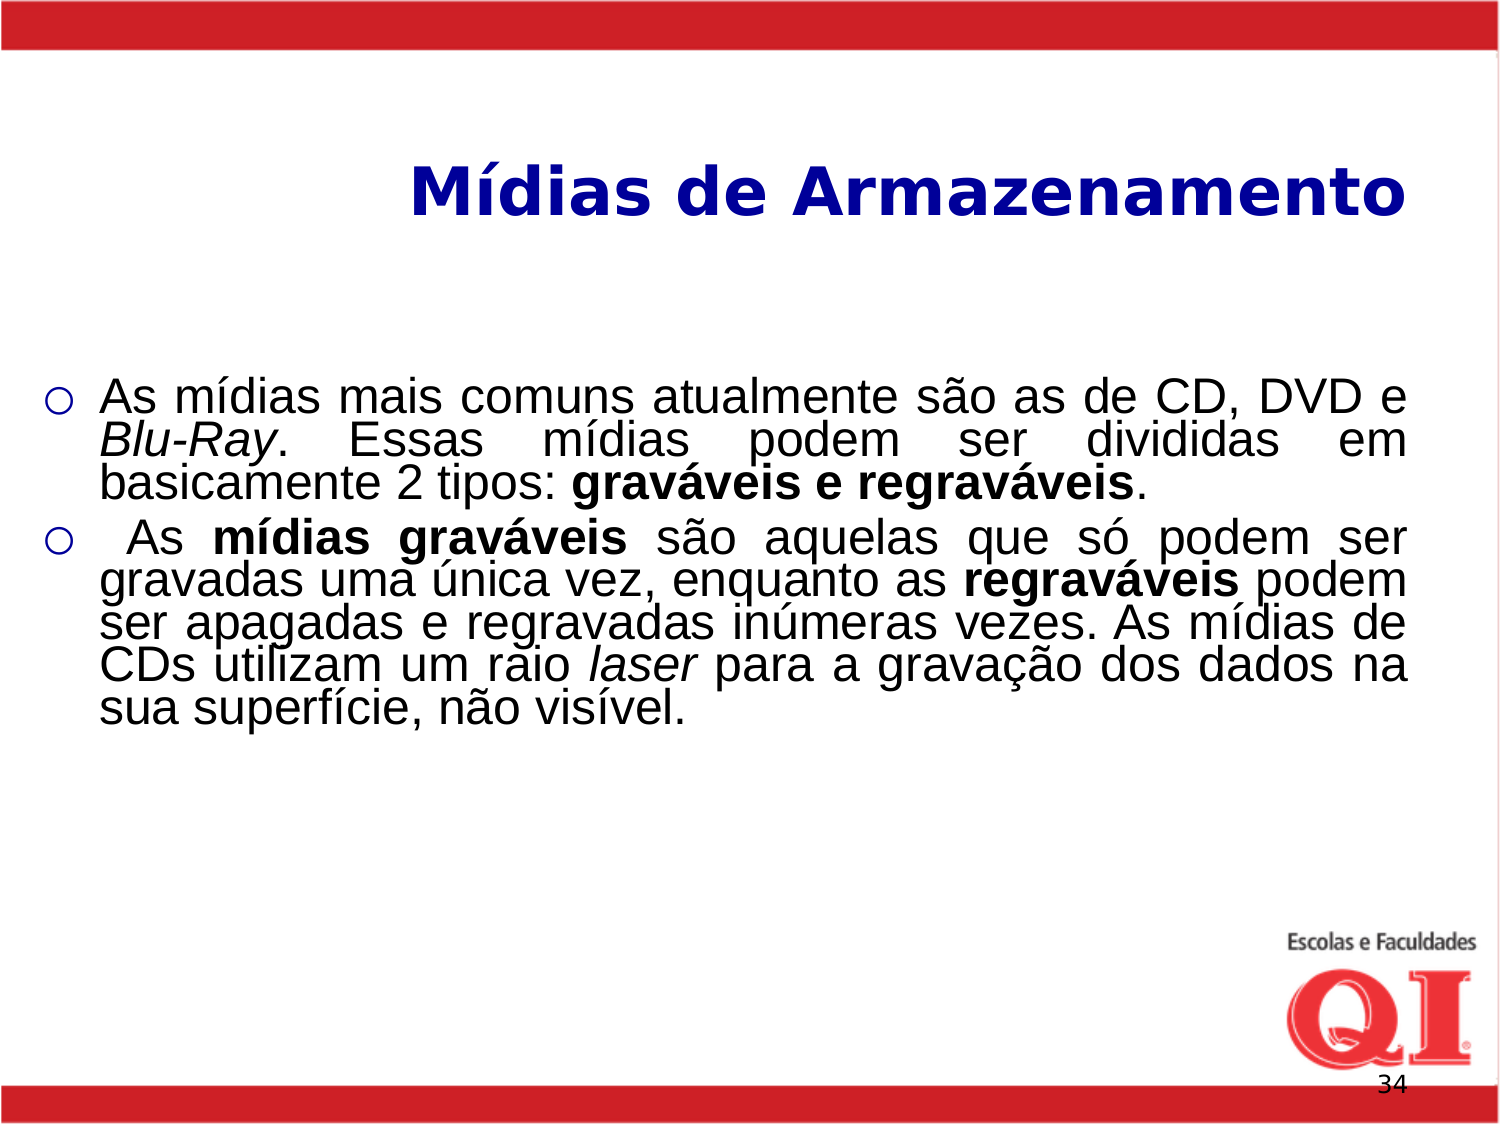

# Mídias de Armazenamento

As mídias mais comuns atualmente são as de CD, DVD e Blu-Ray. Essas mídias podem ser divididas em basicamente 2 tipos: graváveis e regraváveis.
 As mídias graváveis são aquelas que só podem ser gravadas uma única vez, enquanto as regraváveis podem ser apagadas e regravadas inúmeras vezes. As mídias de CDs utilizam um raio laser para a gravação dos dados na sua superfície, não visível.

34